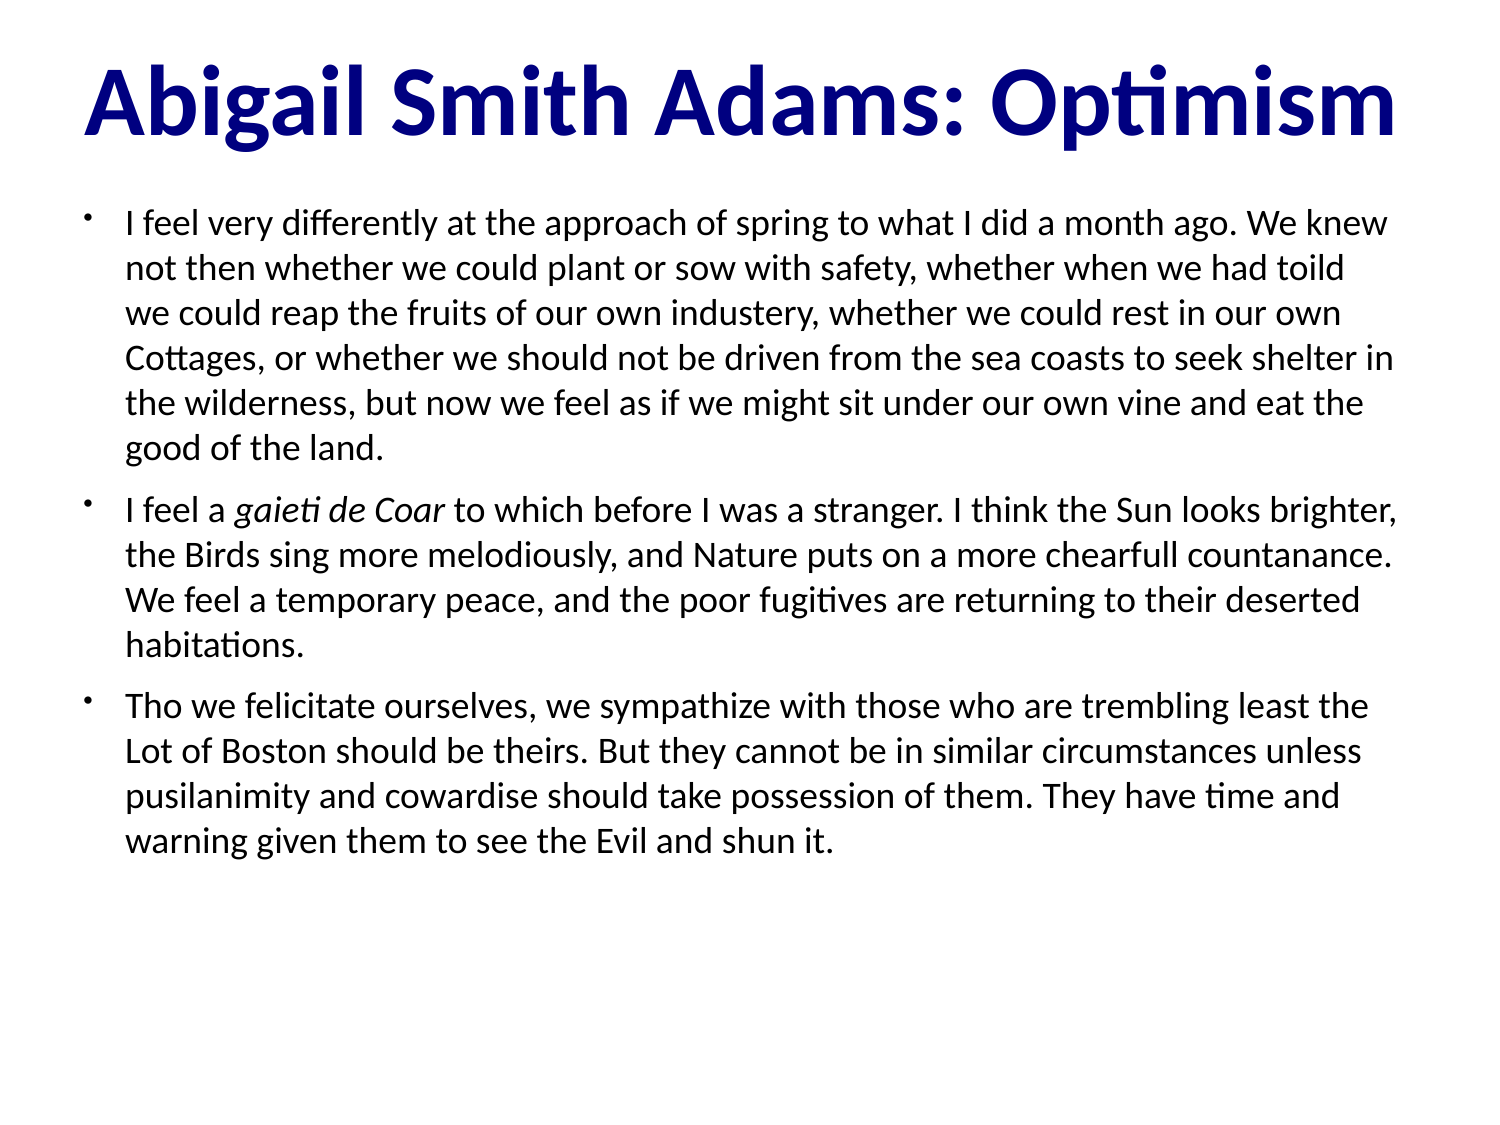

Abigail Smith Adams: Optimism
I feel very differently at the approach of spring to what I did a month ago. We knew not then whether we could plant or sow with safety, whether when we had toild we could reap the fruits of our own industery, whether we could rest in our own Cottages, or whether we should not be driven from the sea coasts to seek shelter in the wilderness, but now we feel as if we might sit under our own vine and eat the good of the land.
I feel a gaieti de Coar to which before I was a stranger. I think the Sun looks brighter, the Birds sing more melodiously, and Nature puts on a more chearfull countanance. We feel a temporary peace, and the poor fugitives are returning to their deserted habitations.
Tho we felicitate ourselves, we sympathize with those who are trembling least the Lot of Boston should be theirs. But they cannot be in similar circumstances unless pusilanimity and cowardise should take possession of them. They have time and warning given them to see the Evil and shun it.